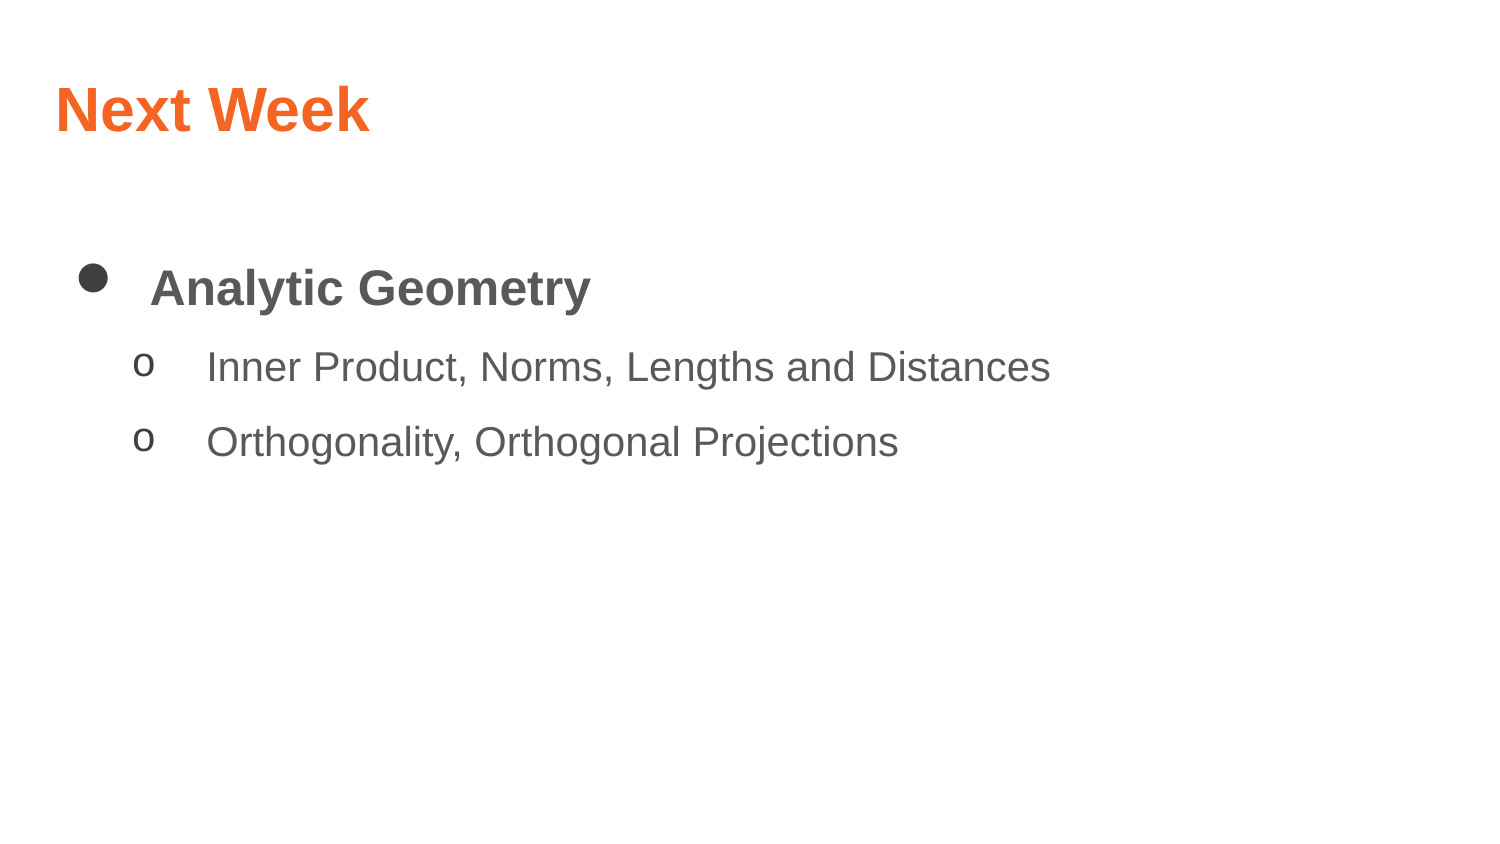

# Next Week
Analytic Geometry
Inner Product, Norms, Lengths and Distances
Orthogonality, Orthogonal Projections